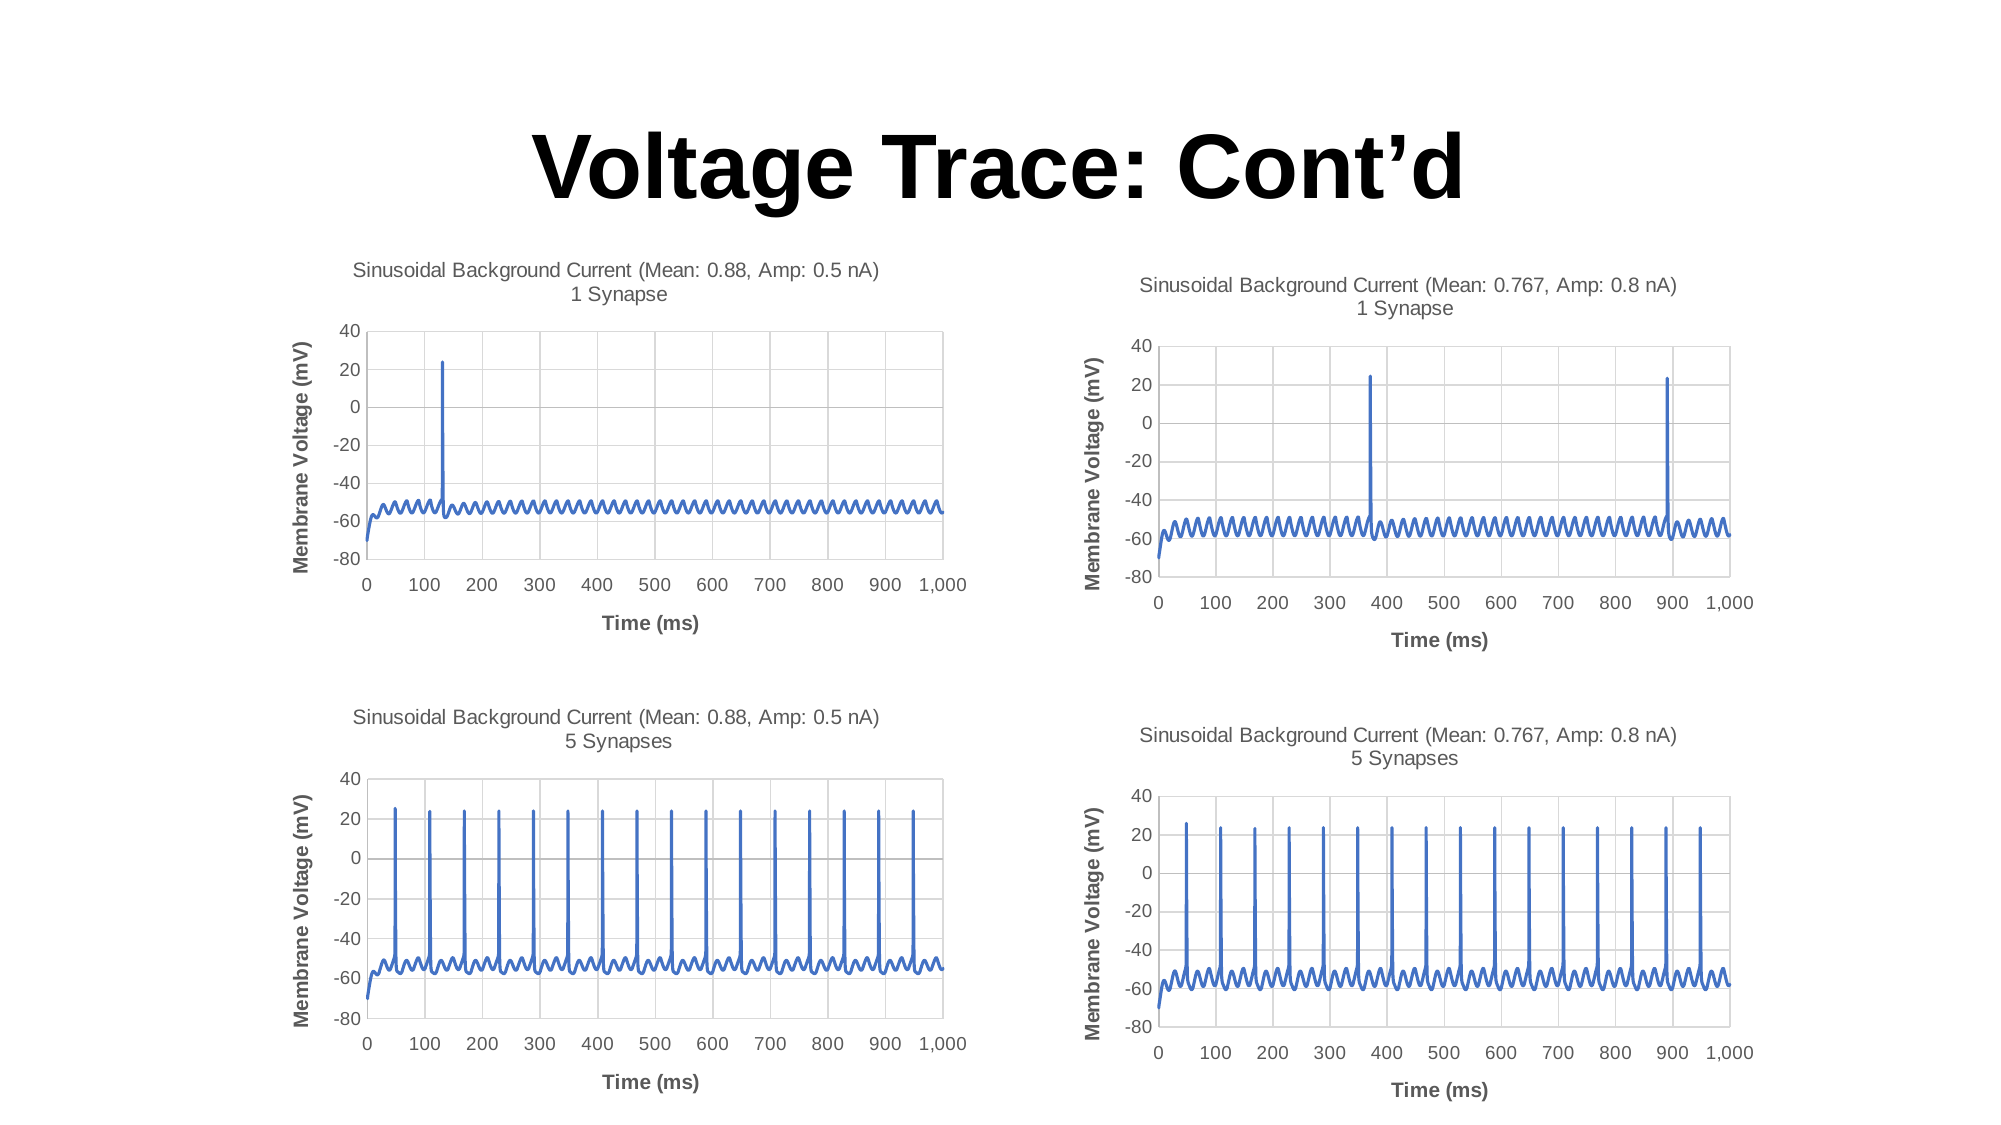

# Voltage Trace: Cont’d

### Chart: Sinusoidal Background Current (Mean: 0.88, Amp: 0.5 nA)
1 Synapse

| Category |  |
|---|---|

### Chart: Sinusoidal Background Current (Mean: 0.767, Amp: 0.8 nA)
1 Synapse

| Category |  |
|---|---|

### Chart: Sinusoidal Background Current (Mean: 0.88, Amp: 0.5 nA)
5 Synapses

| Category |  |
|---|---|

### Chart: Sinusoidal Background Current (Mean: 0.767, Amp: 0.8 nA)
5 Synapses

| Category |  |
|---|---|